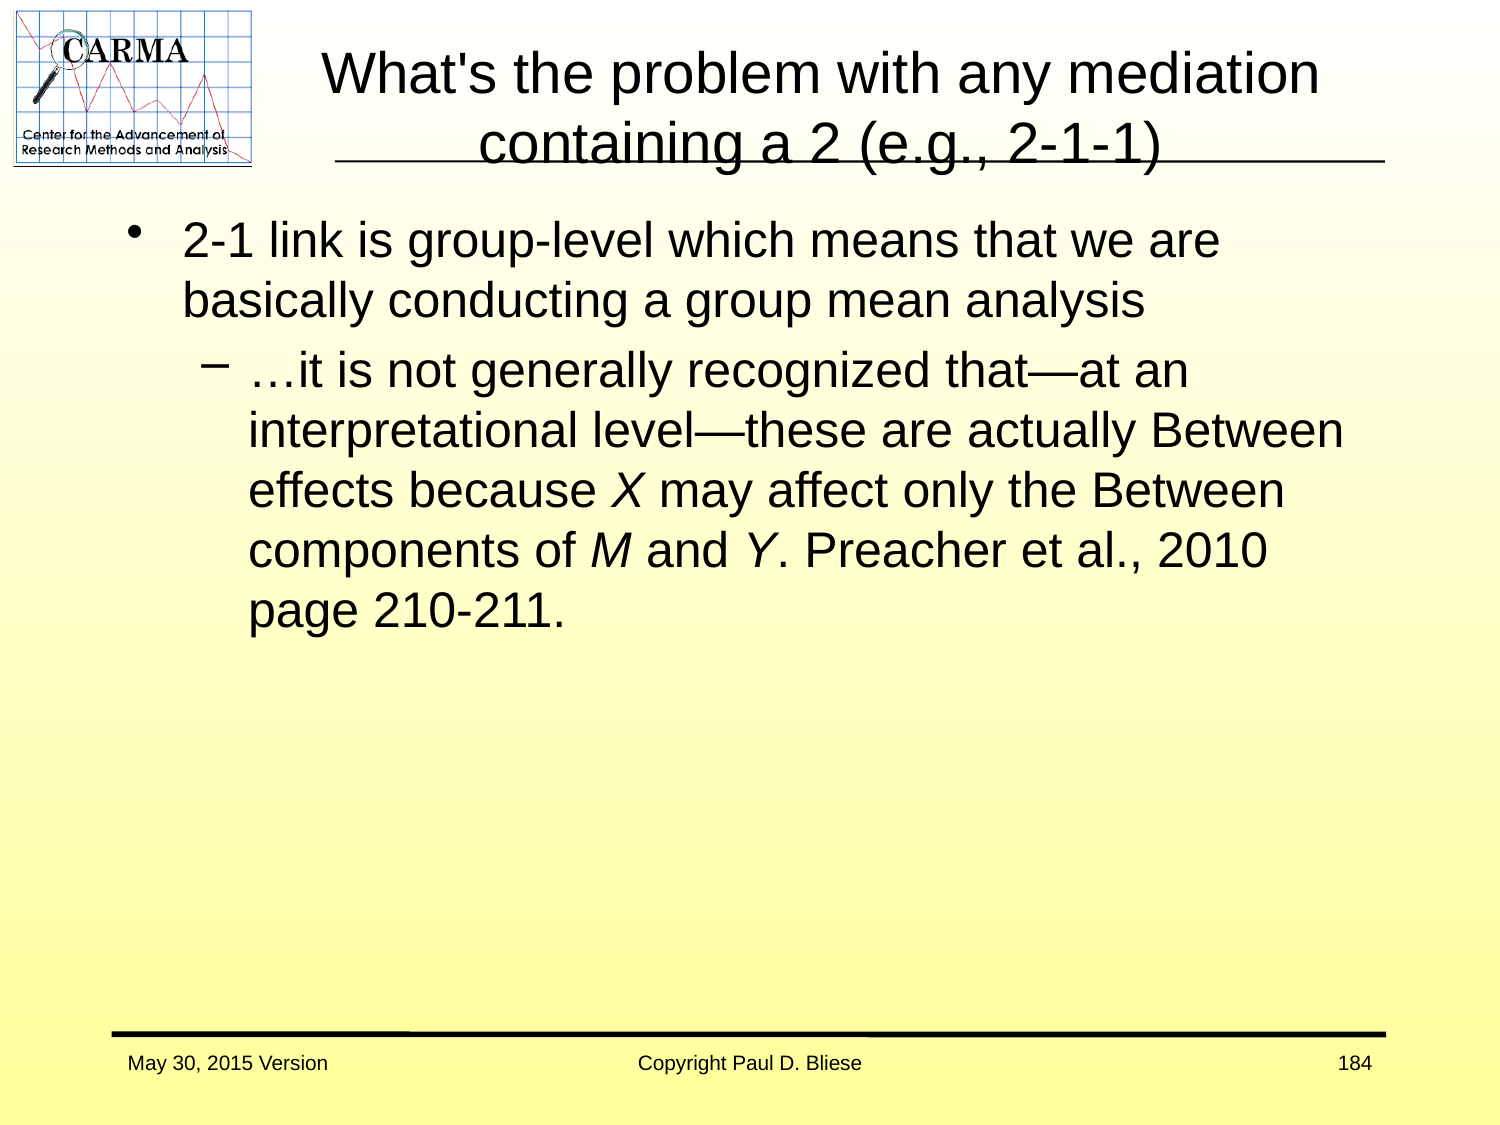

# What's the problem with any mediation containing a 2 (e.g., 2-1-1)
2-1 link is group-level which means that we are basically conducting a group mean analysis
…it is not generally recognized that—at an interpretational level—these are actually Between effects because X may affect only the Between components of M and Y. Preacher et al., 2010 page 210-211.
May 30, 2015 Version
Copyright Paul D. Bliese
184